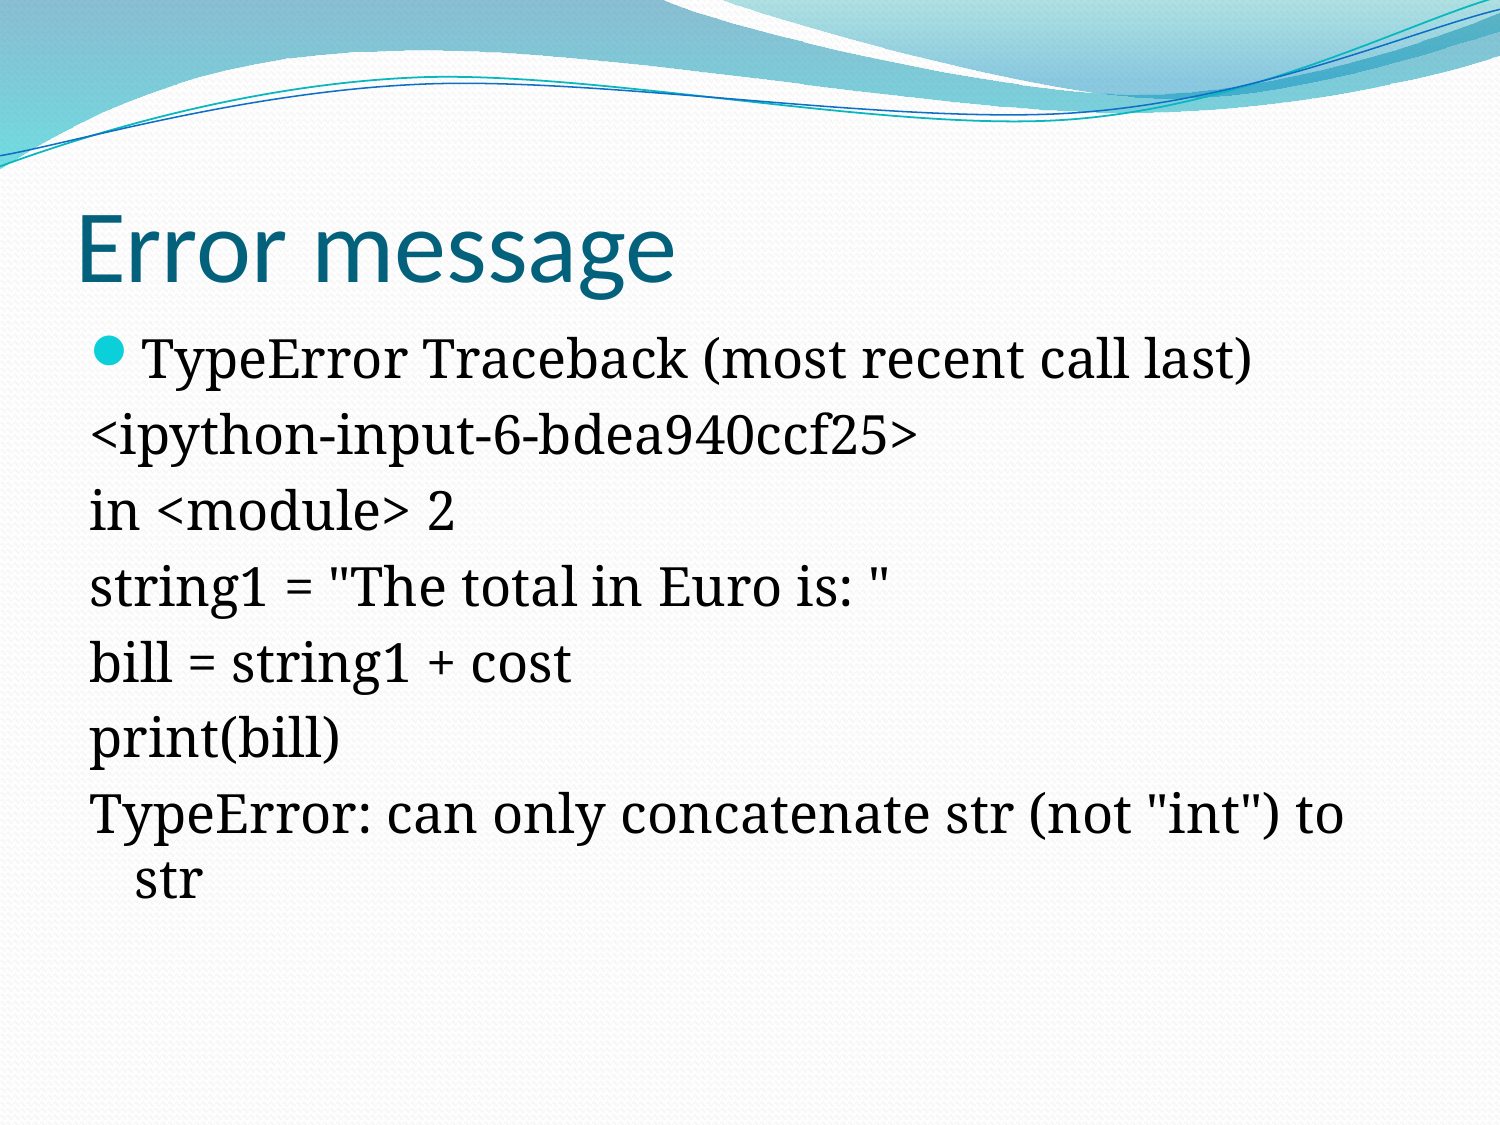

# Error message
TypeError Traceback (most recent call last)
<ipython-input-6-bdea940ccf25>
in <module> 2
string1 = "The total in Euro is: "
bill = string1 + cost
print(bill)
TypeError: can only concatenate str (not "int") to str